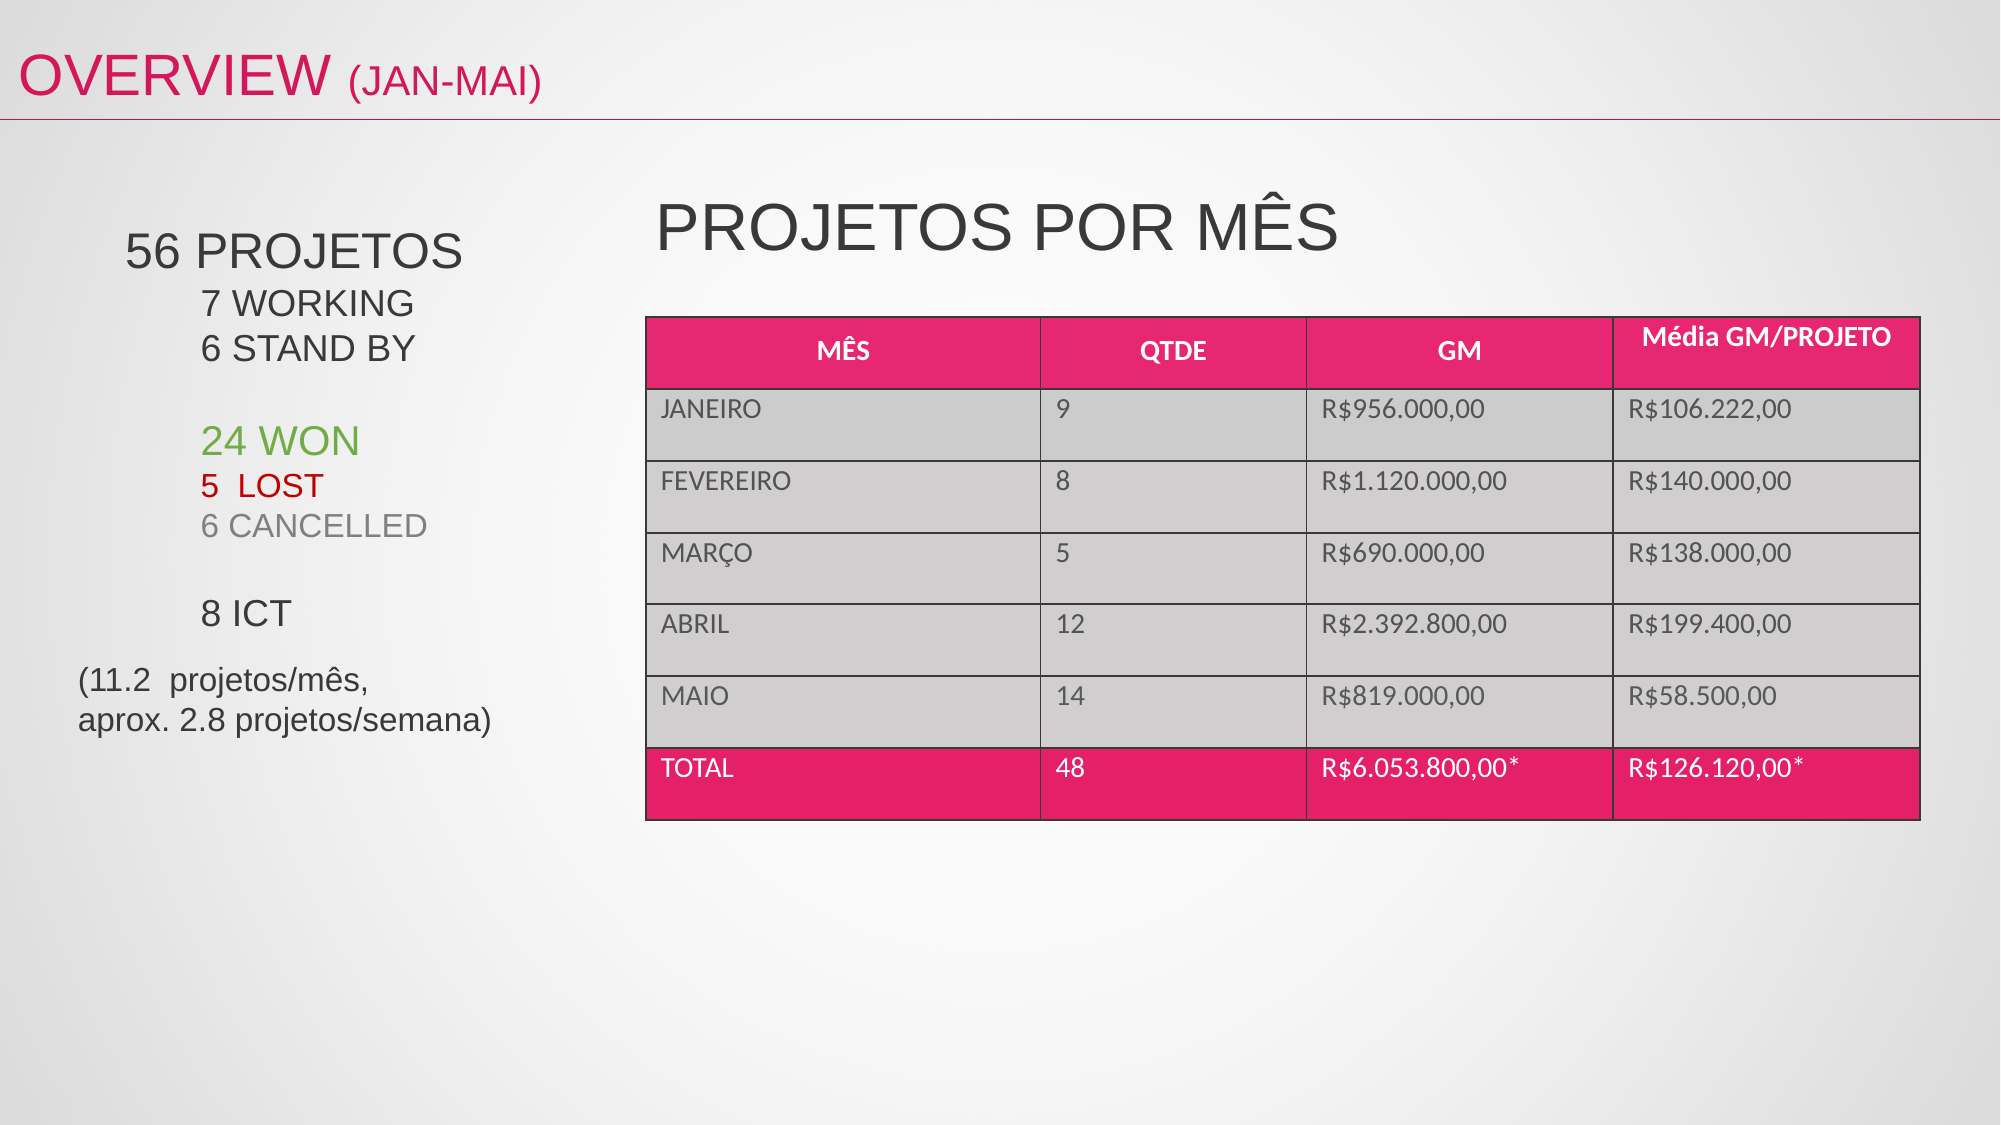

OVERVIEW (JAN-MAI)
PROJETOS POR MÊS
56 PROJETOS
7 WORKING
6 STAND BY

24 WON
5  LOST
6 CANCELLED

8 ICT

| MÊS | QTDE | GM | Média GM/PROJETO |
| --- | --- | --- | --- |
| JANEIRO | 9 | R$956.000,00 | R$106.222,00 |
| FEVEREIRO | 8 | R$1.120.000,00 | R$140.000,00 |
| MARÇO | 5 | R$690.000,00 | R$138.000,00 |
| ABRIL | 12 | R$2.392.800,00 | R$199.400,00 |
| MAIO | 14 | R$819.000,00 | R$58.500,00 |
| TOTAL | 48 | R$6.053.800,00\* | R$126.120,00\* |
(11.2  projetos/mês,
aprox. 2.8 projetos/semana)